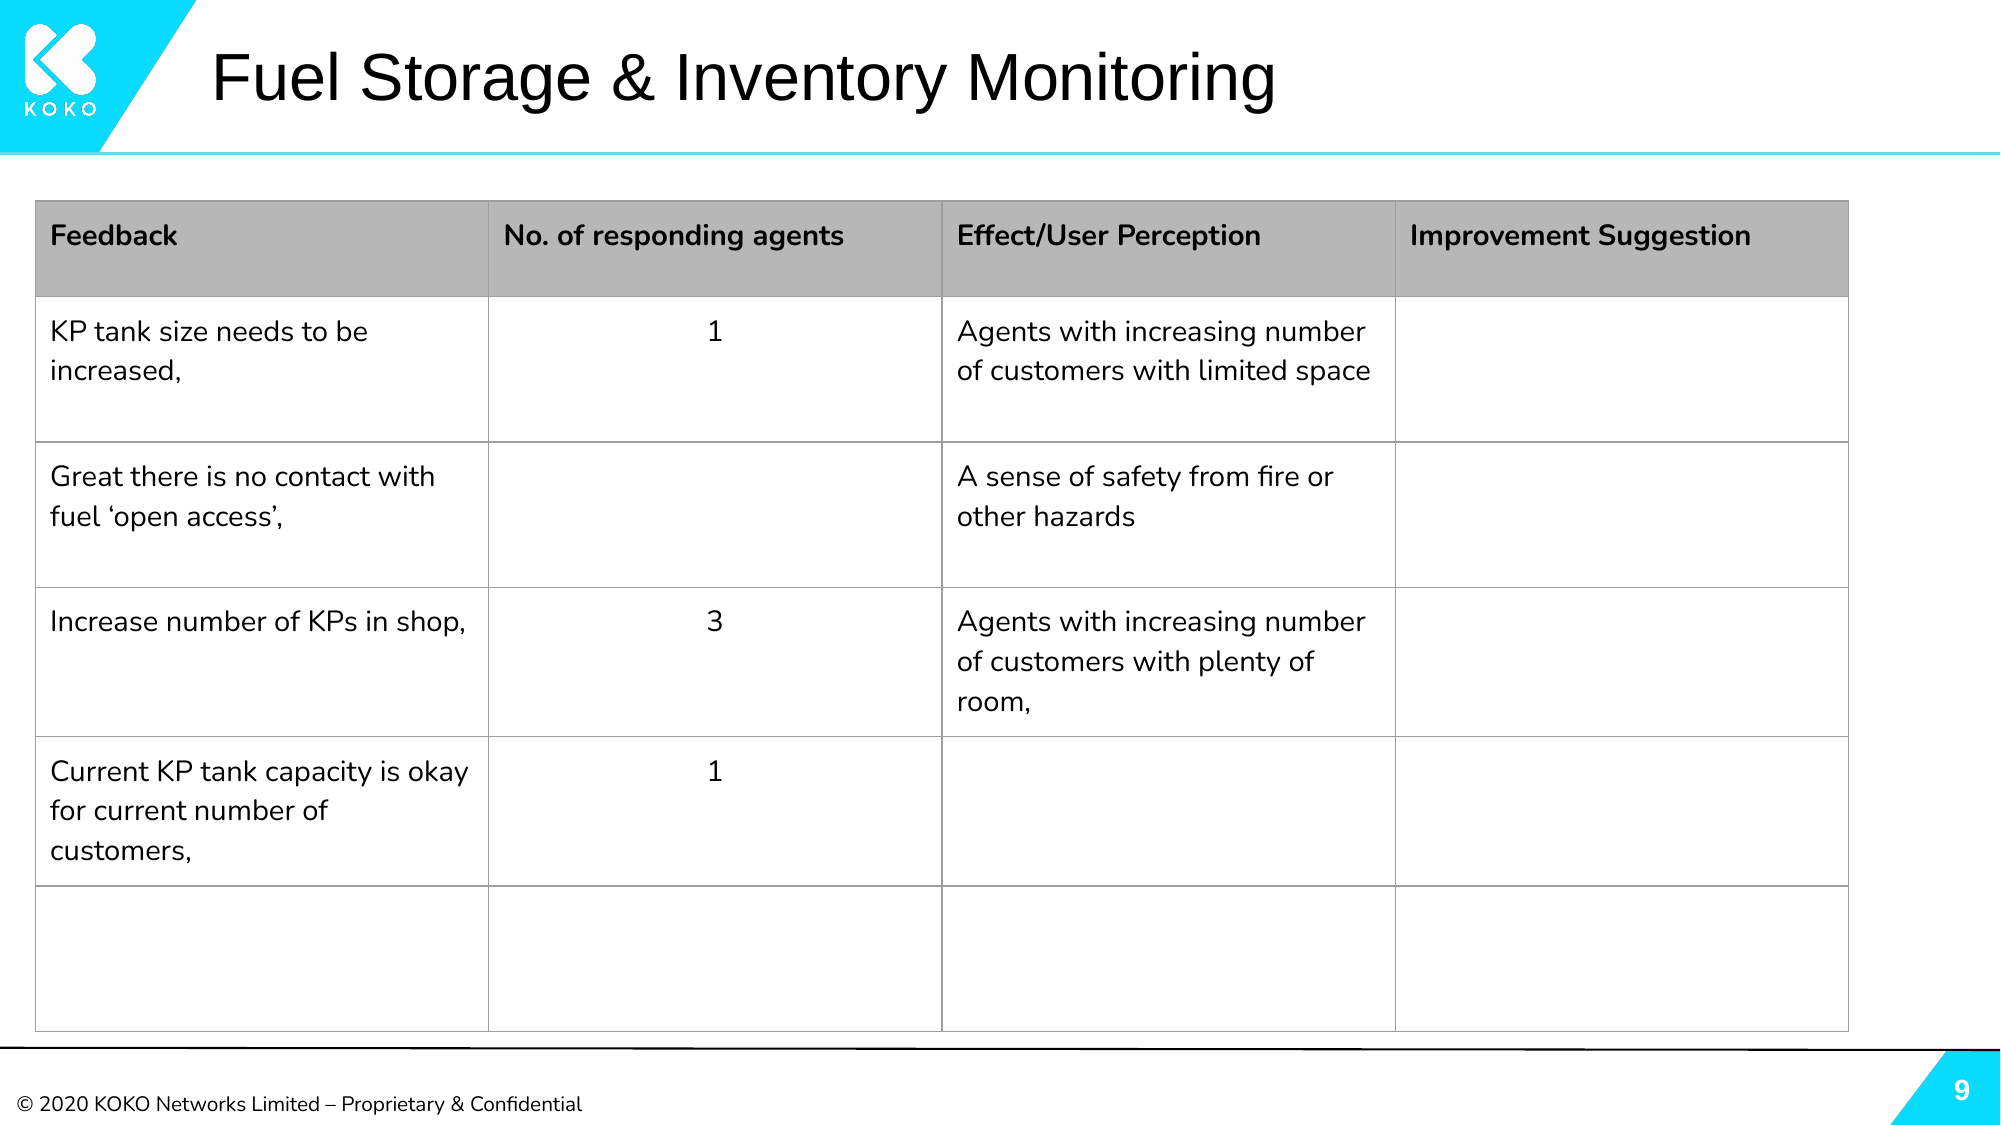

# Fuel Storage & Inventory Monitoring
| Feedback | No. of responding agents | Effect/User Perception | Improvement Suggestion |
| --- | --- | --- | --- |
| KP tank size needs to be increased, | 1 | Agents with increasing number of customers with limited space |  |
| Great there is no contact with fuel ‘open access’, |  | A sense of safety from fire or other hazards |  |
| Increase number of KPs in shop, | 3 | Agents with increasing number of customers with plenty of room, |  |
| Current KP tank capacity is okay for current number of customers, | 1 |  |  |
|  |  |  |  |
9